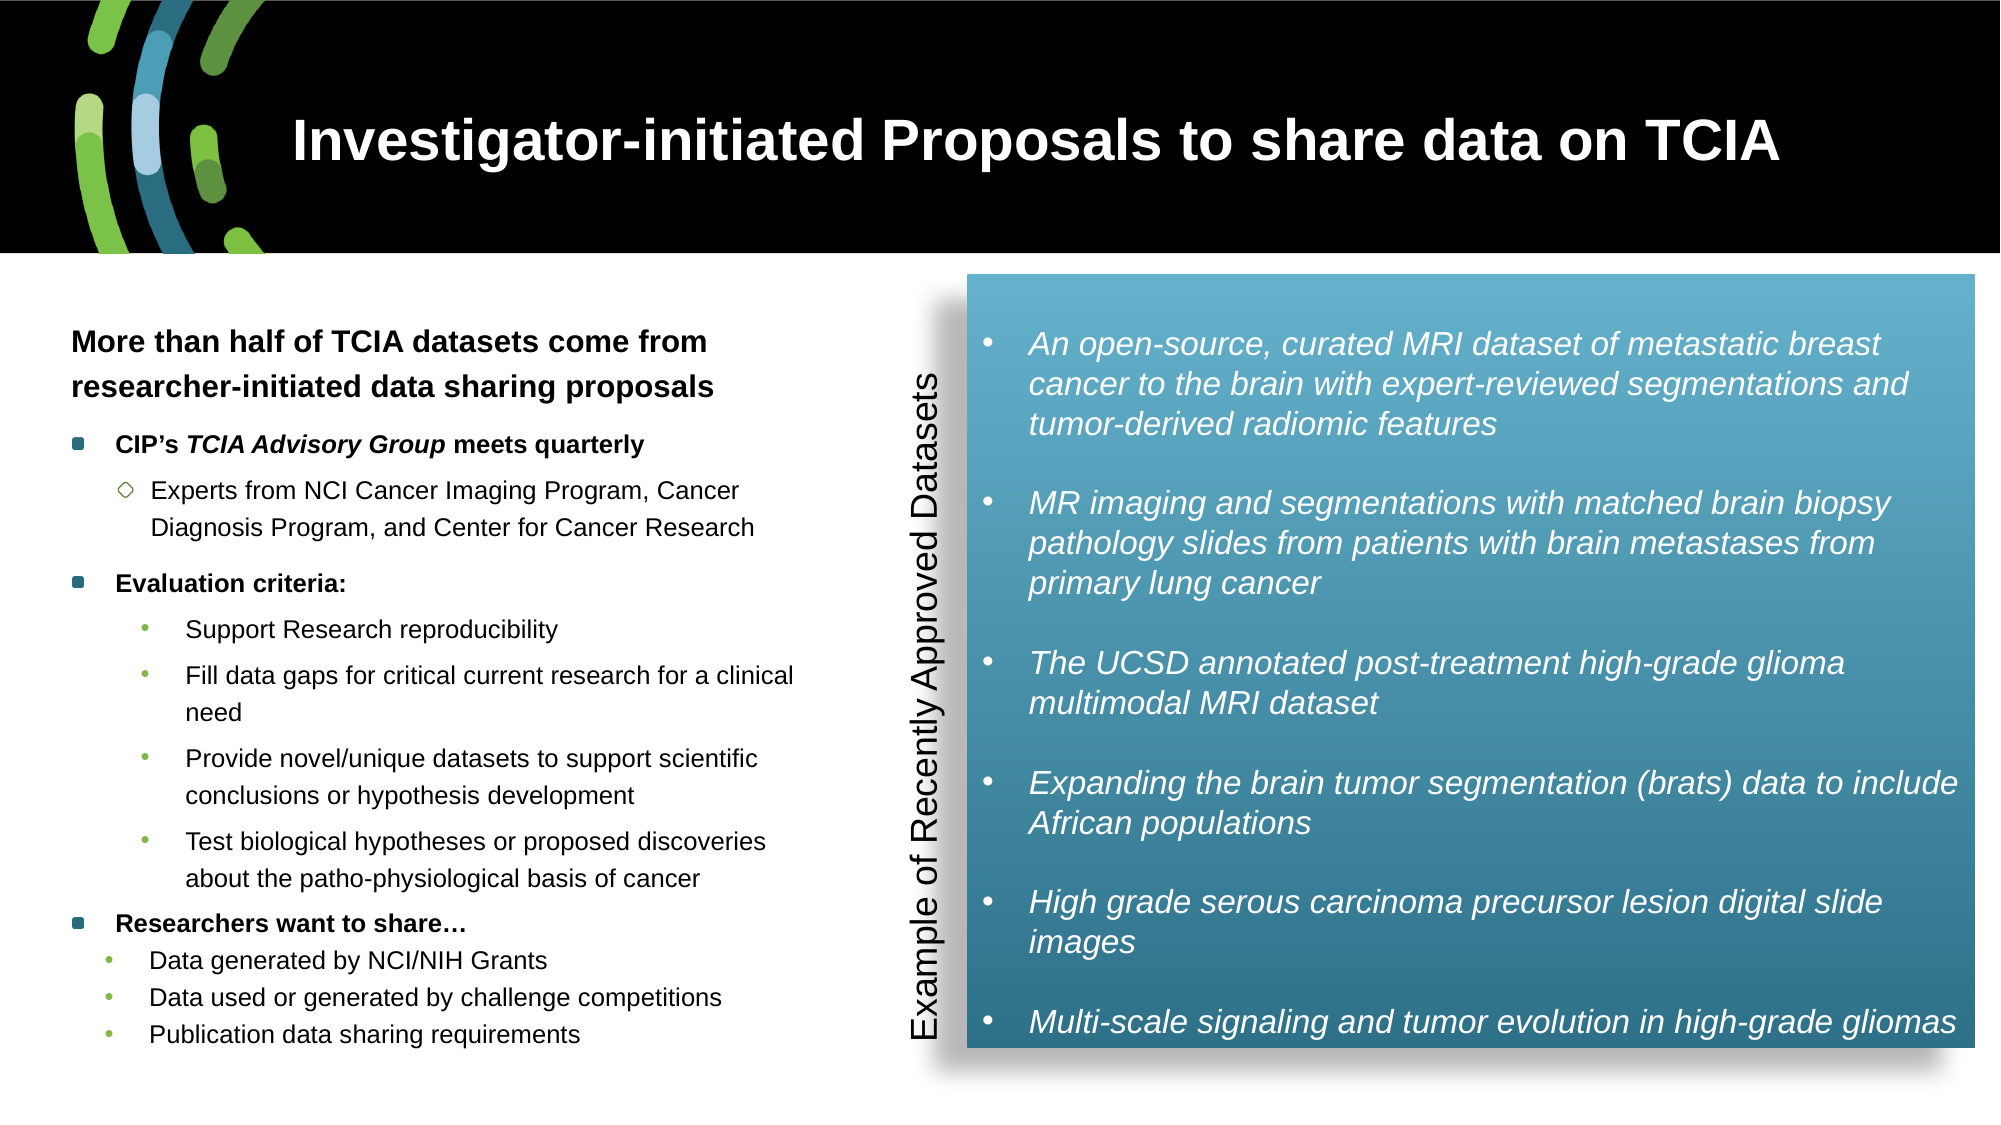

# Investigator-initiated Proposals to share data on TCIA

An open-source, curated MRI dataset of metastatic breast cancer to the brain with expert-reviewed segmentations and tumor-derived radiomic features

MR imaging and segmentations with matched brain biopsy pathology slides from patients with brain metastases from primary lung cancer

The UCSD annotated post-treatment high-grade glioma multimodal MRI dataset

Expanding the brain tumor segmentation (brats) data to include African populations

High grade serous carcinoma precursor lesion digital slide images

Multi-scale signaling and tumor evolution in high-grade gliomas
More than half of TCIA datasets come from researcher-initiated data sharing proposals
CIP’s TCIA Advisory Group meets quarterly
Experts from NCI Cancer Imaging Program, Cancer Diagnosis Program, and Center for Cancer Research
Evaluation criteria:
Support Research reproducibility
Fill data gaps for critical current research for a clinical need
Provide novel/unique datasets to support scientific conclusions or hypothesis development
Test biological hypotheses or proposed discoveries about the patho-physiological basis of cancer
Researchers want to share…
Data generated by NCI/NIH Grants
Data used or generated by challenge competitions
Publication data sharing requirements

Example of Recently Approved Datasets